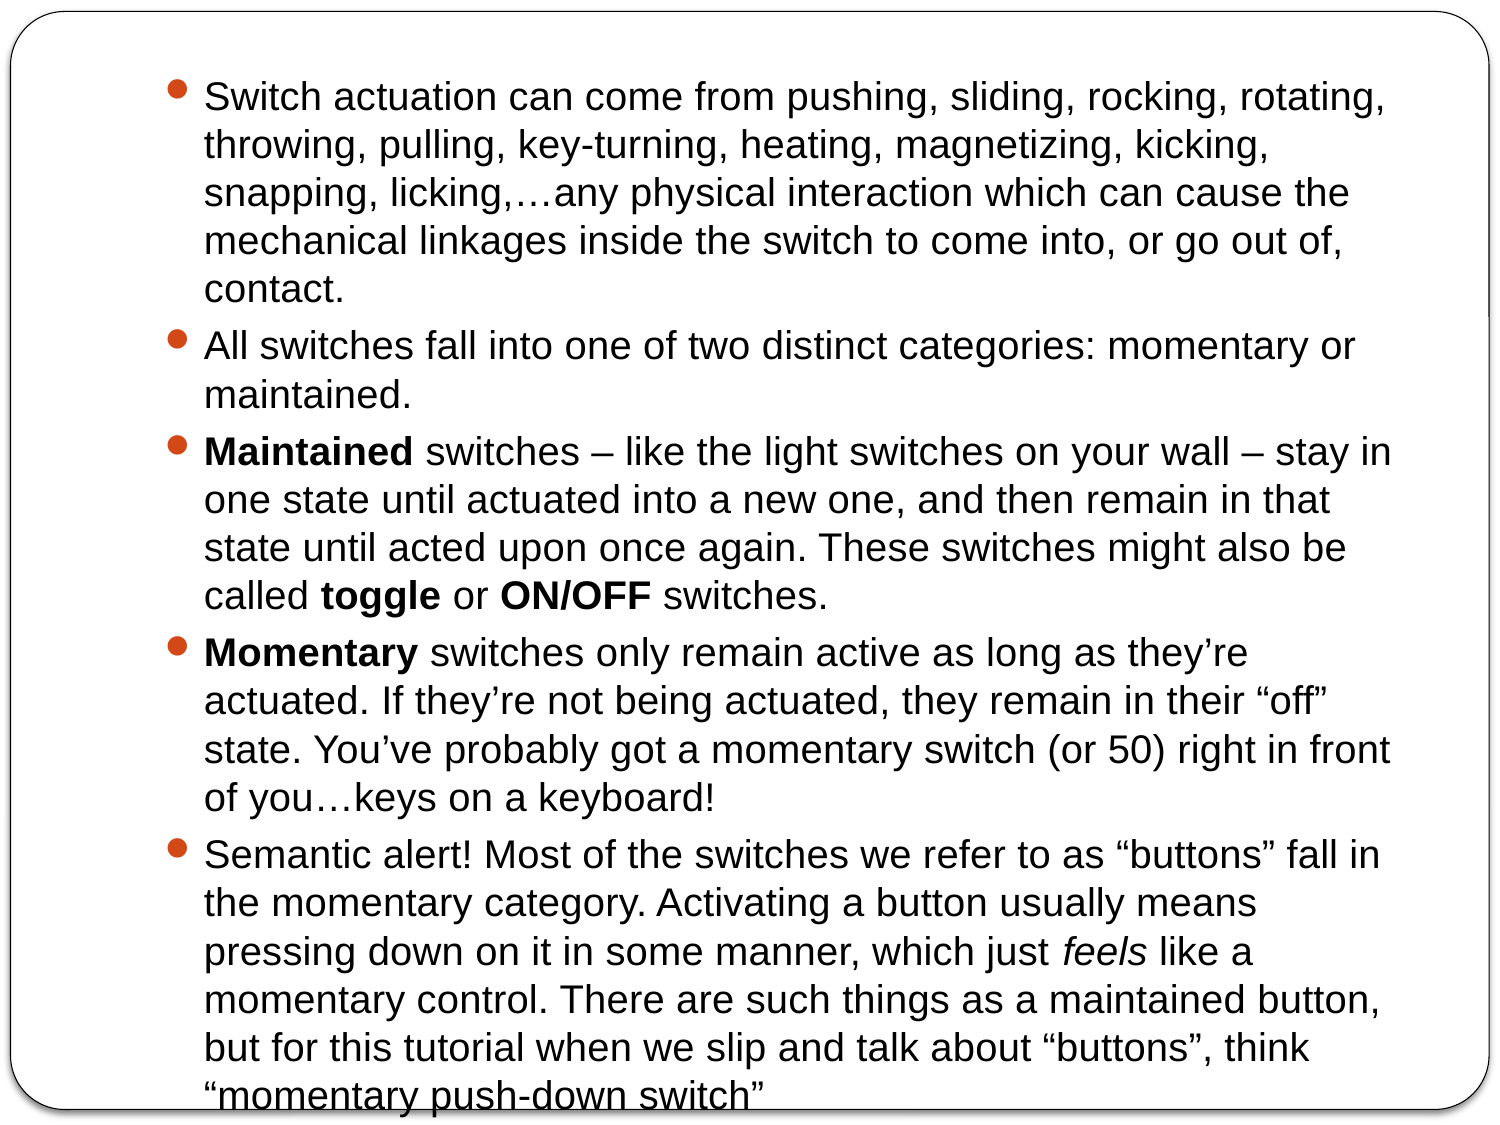

Switch actuation can come from pushing, sliding, rocking, rotating, throwing, pulling, key-turning, heating, magnetizing, kicking, snapping, licking,…any physical interaction which can cause the mechanical linkages inside the switch to come into, or go out of, contact.
All switches fall into one of two distinct categories: momentary or maintained.
Maintained switches – like the light switches on your wall – stay in one state until actuated into a new one, and then remain in that state until acted upon once again. These switches might also be called toggle or ON/OFF switches.
Momentary switches only remain active as long as they’re actuated. If they’re not being actuated, they remain in their “off” state. You’ve probably got a momentary switch (or 50) right in front of you…keys on a keyboard!
Semantic alert! Most of the switches we refer to as “buttons” fall in the momentary category. Activating a button usually means pressing down on it in some manner, which just feels like a momentary control. There are such things as a maintained button, but for this tutorial when we slip and talk about “buttons”, think “momentary push-down switch”